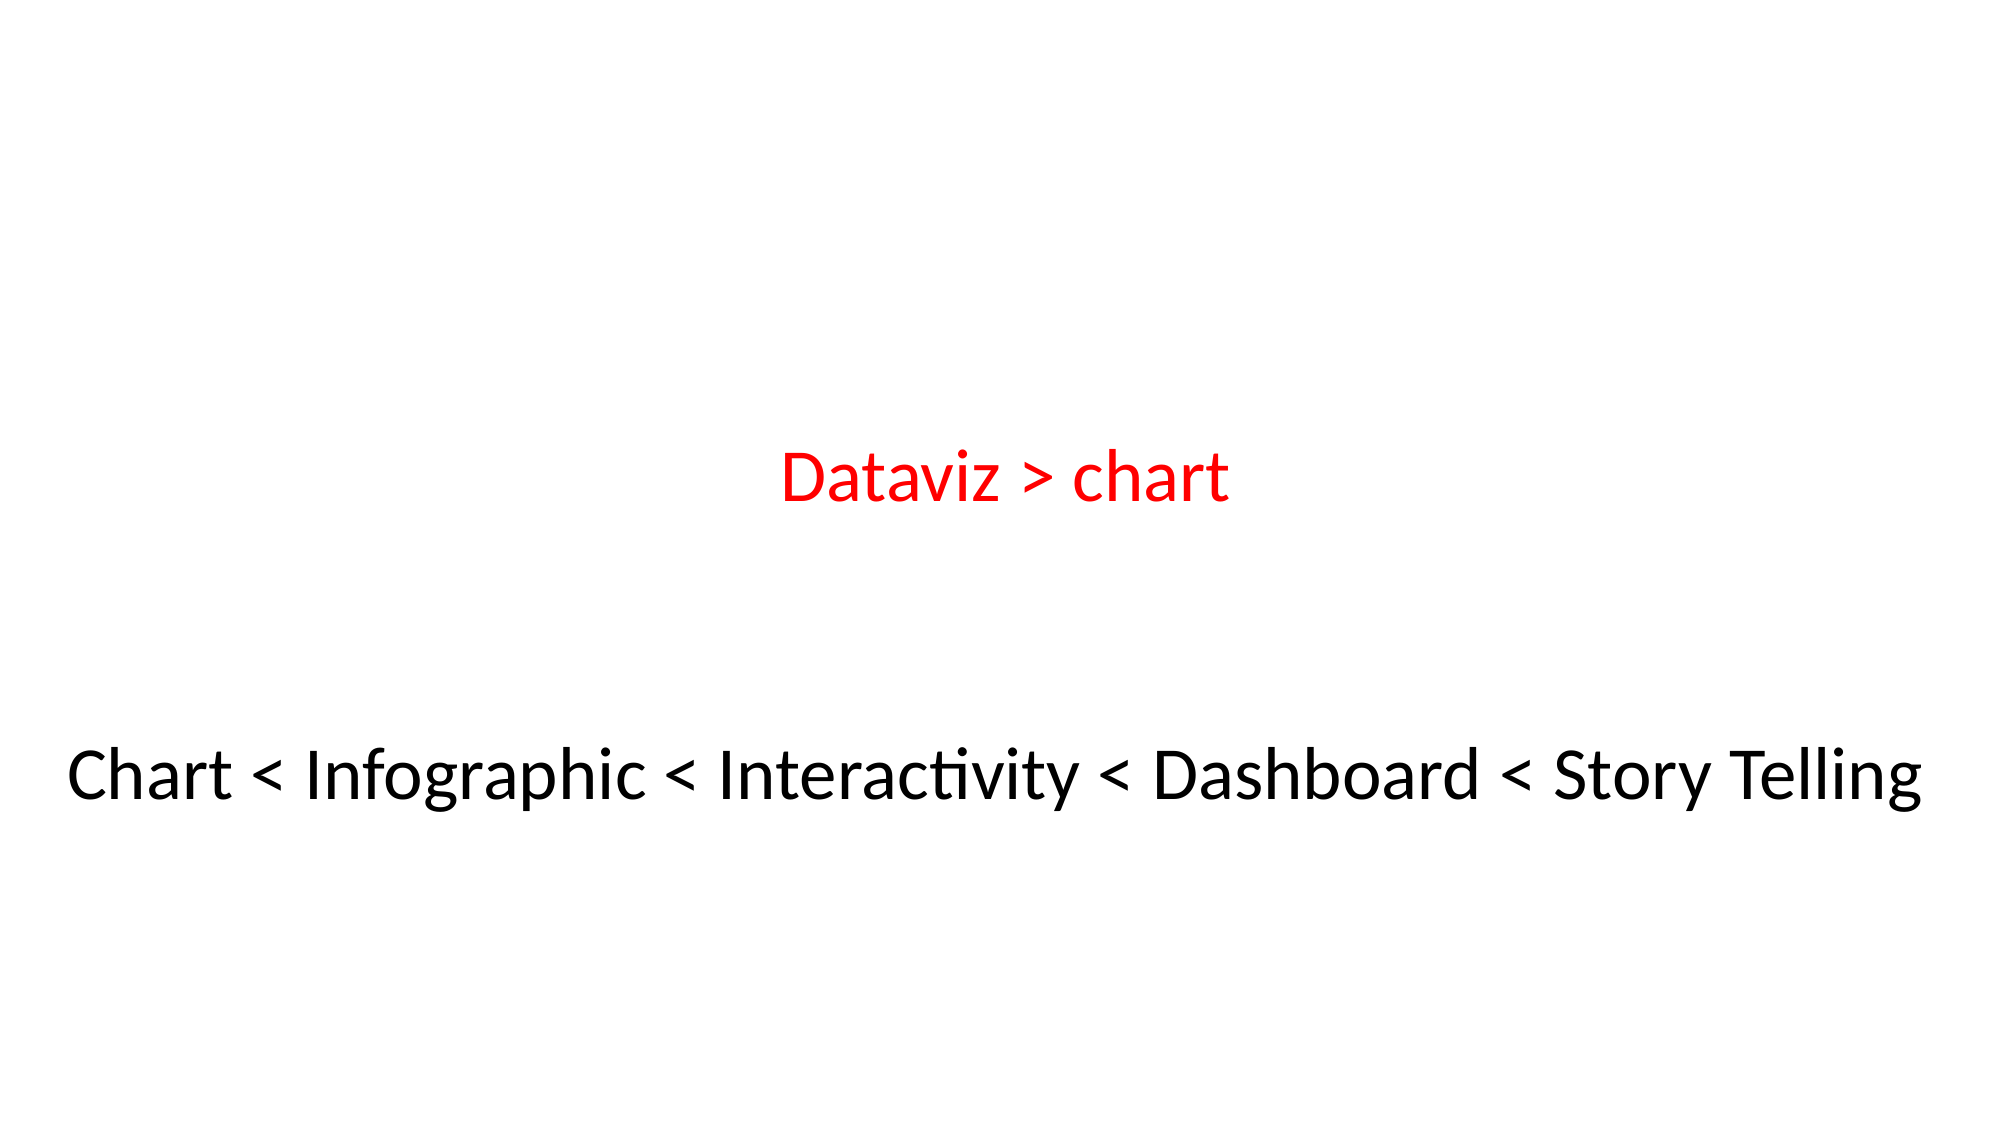

Dataviz > chart
Chart < Infographic < Interactivity < Dashboard < Story Telling